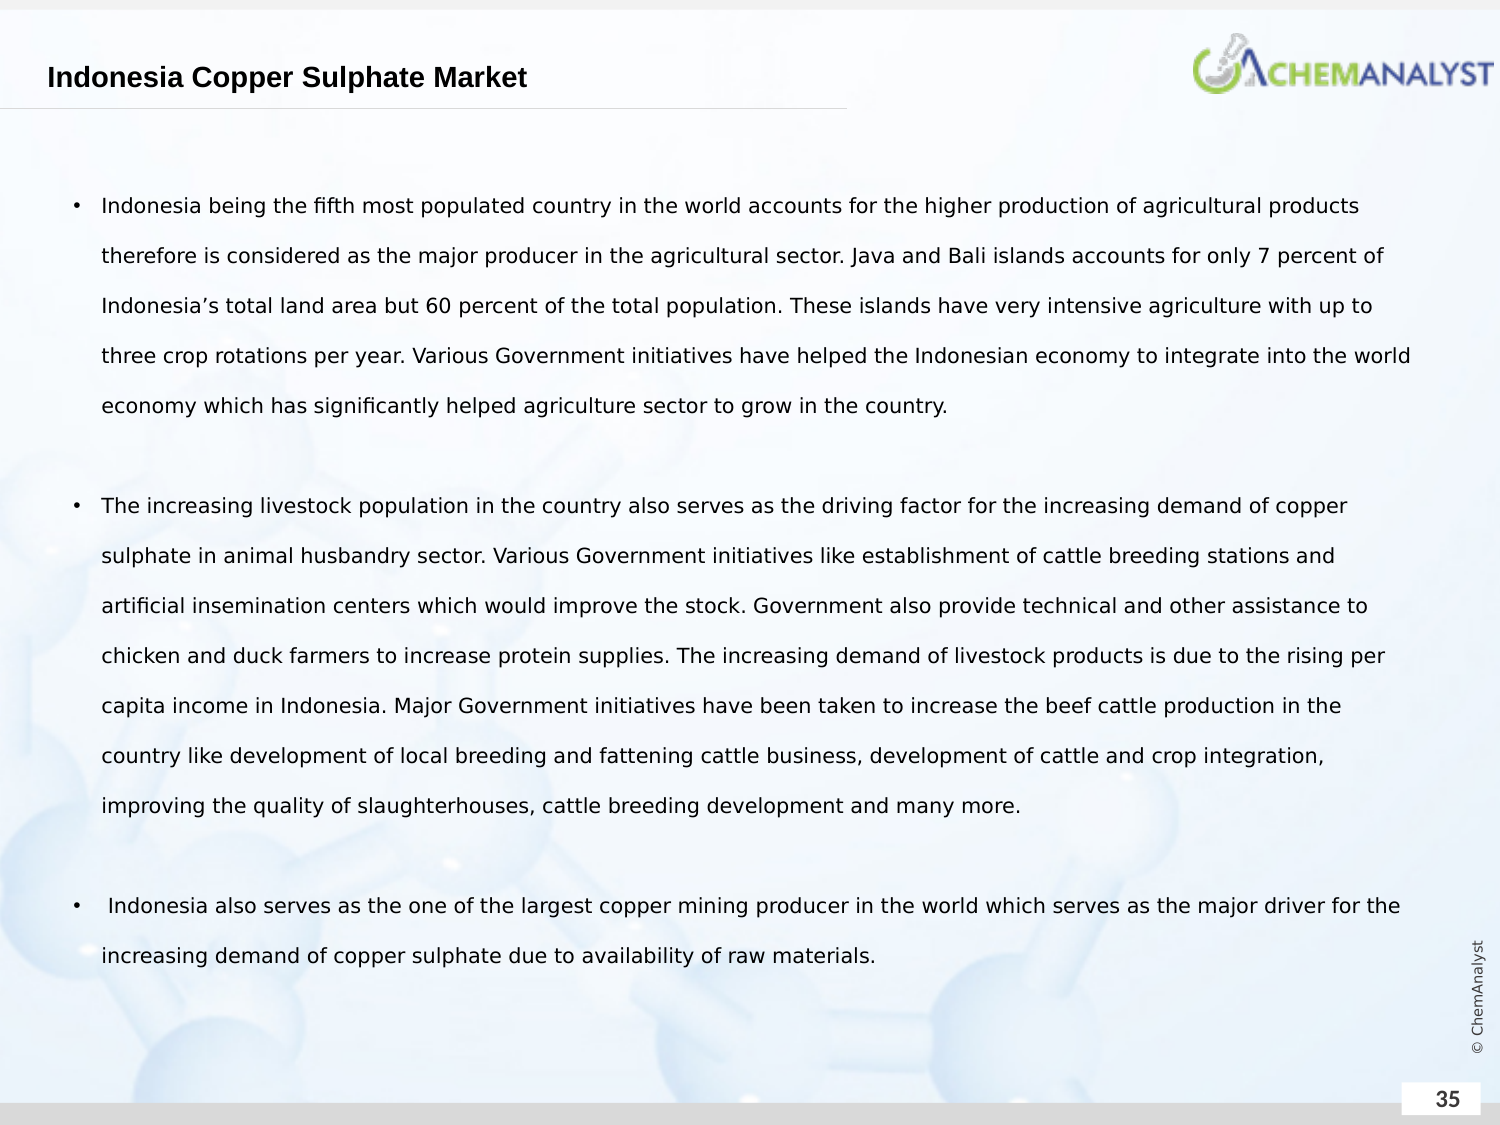

Indonesia Copper Sulphate Market
Indonesia being the fifth most populated country in the world accounts for the higher production of agricultural products therefore is considered as the major producer in the agricultural sector. Java and Bali islands accounts for only 7 percent of Indonesia’s total land area but 60 percent of the total population. These islands have very intensive agriculture with up to three crop rotations per year. Various Government initiatives have helped the Indonesian economy to integrate into the world economy which has significantly helped agriculture sector to grow in the country.

The increasing livestock population in the country also serves as the driving factor for the increasing demand of copper sulphate in animal husbandry sector. Various Government initiatives like establishment of cattle breeding stations and artificial insemination centers which would improve the stock. Government also provide technical and other assistance to chicken and duck farmers to increase protein supplies. The increasing demand of livestock products is due to the rising per capita income in Indonesia. Major Government initiatives have been taken to increase the beef cattle production in the country like development of local breeding and fattening cattle business, development of cattle and crop integration, improving the quality of slaughterhouses, cattle breeding development and many more.

 Indonesia also serves as the one of the largest copper mining producer in the world which serves as the major driver for the increasing demand of copper sulphate due to availability of raw materials.